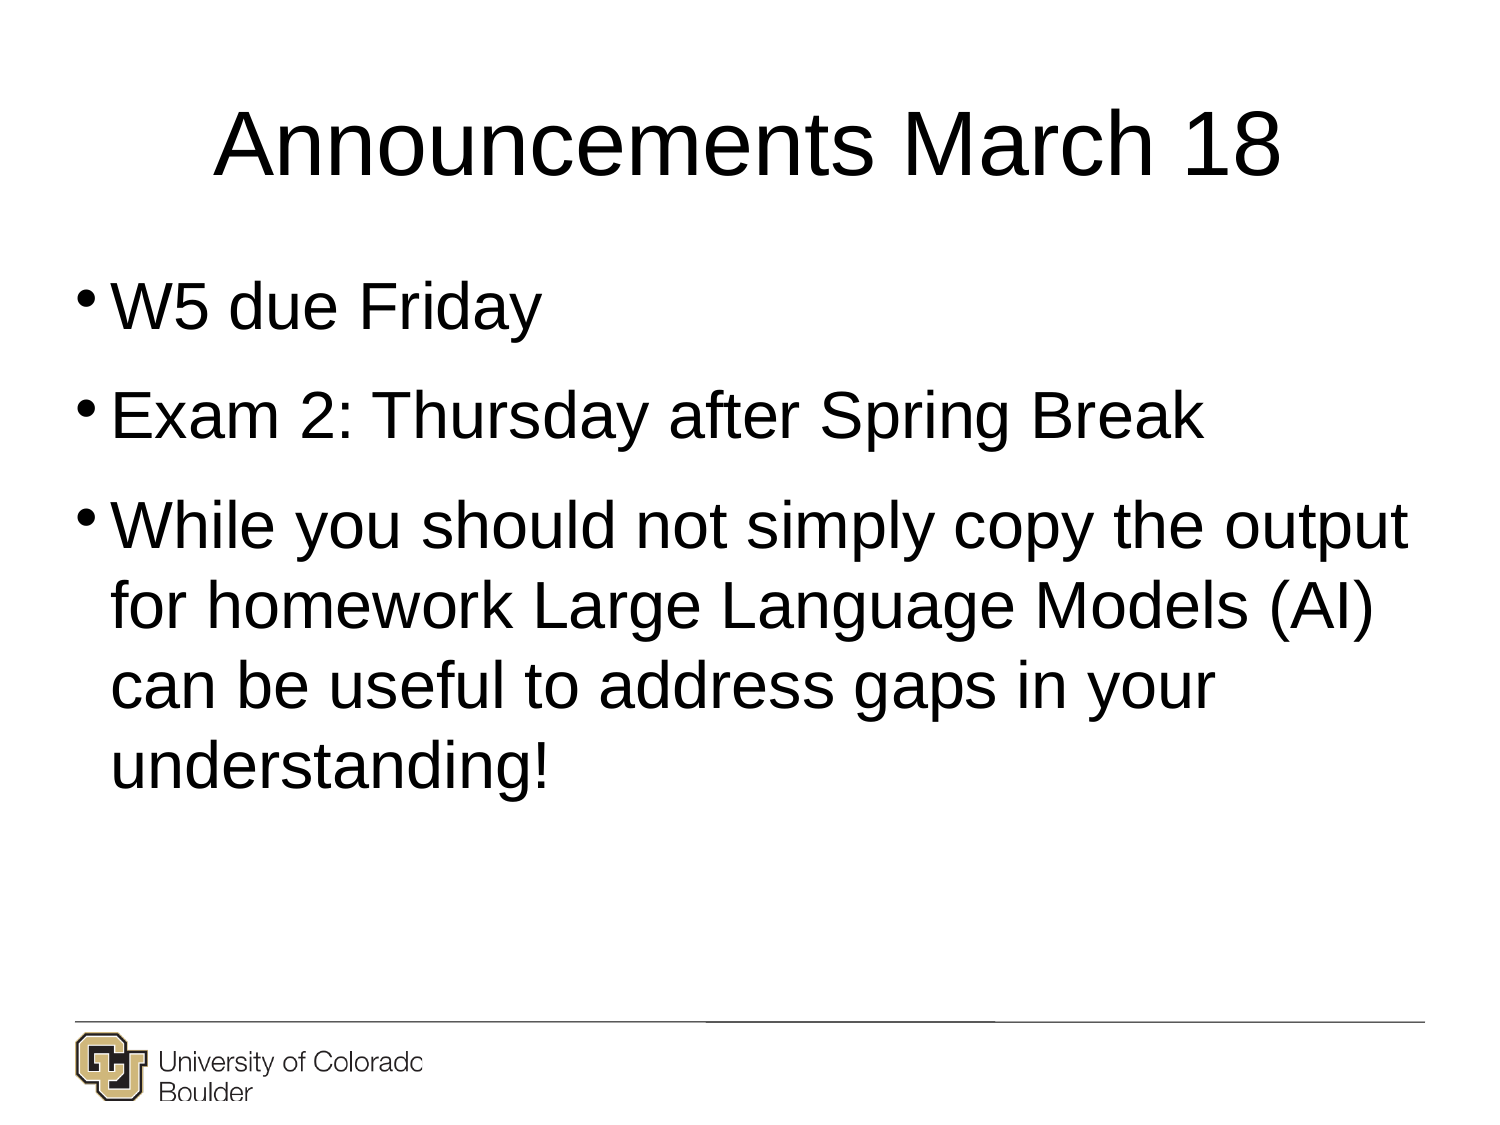

# Announcements March 18
W5 due Friday
Exam 2: Thursday after Spring Break
While you should not simply copy the output for homework Large Language Models (AI) can be useful to address gaps in your understanding!